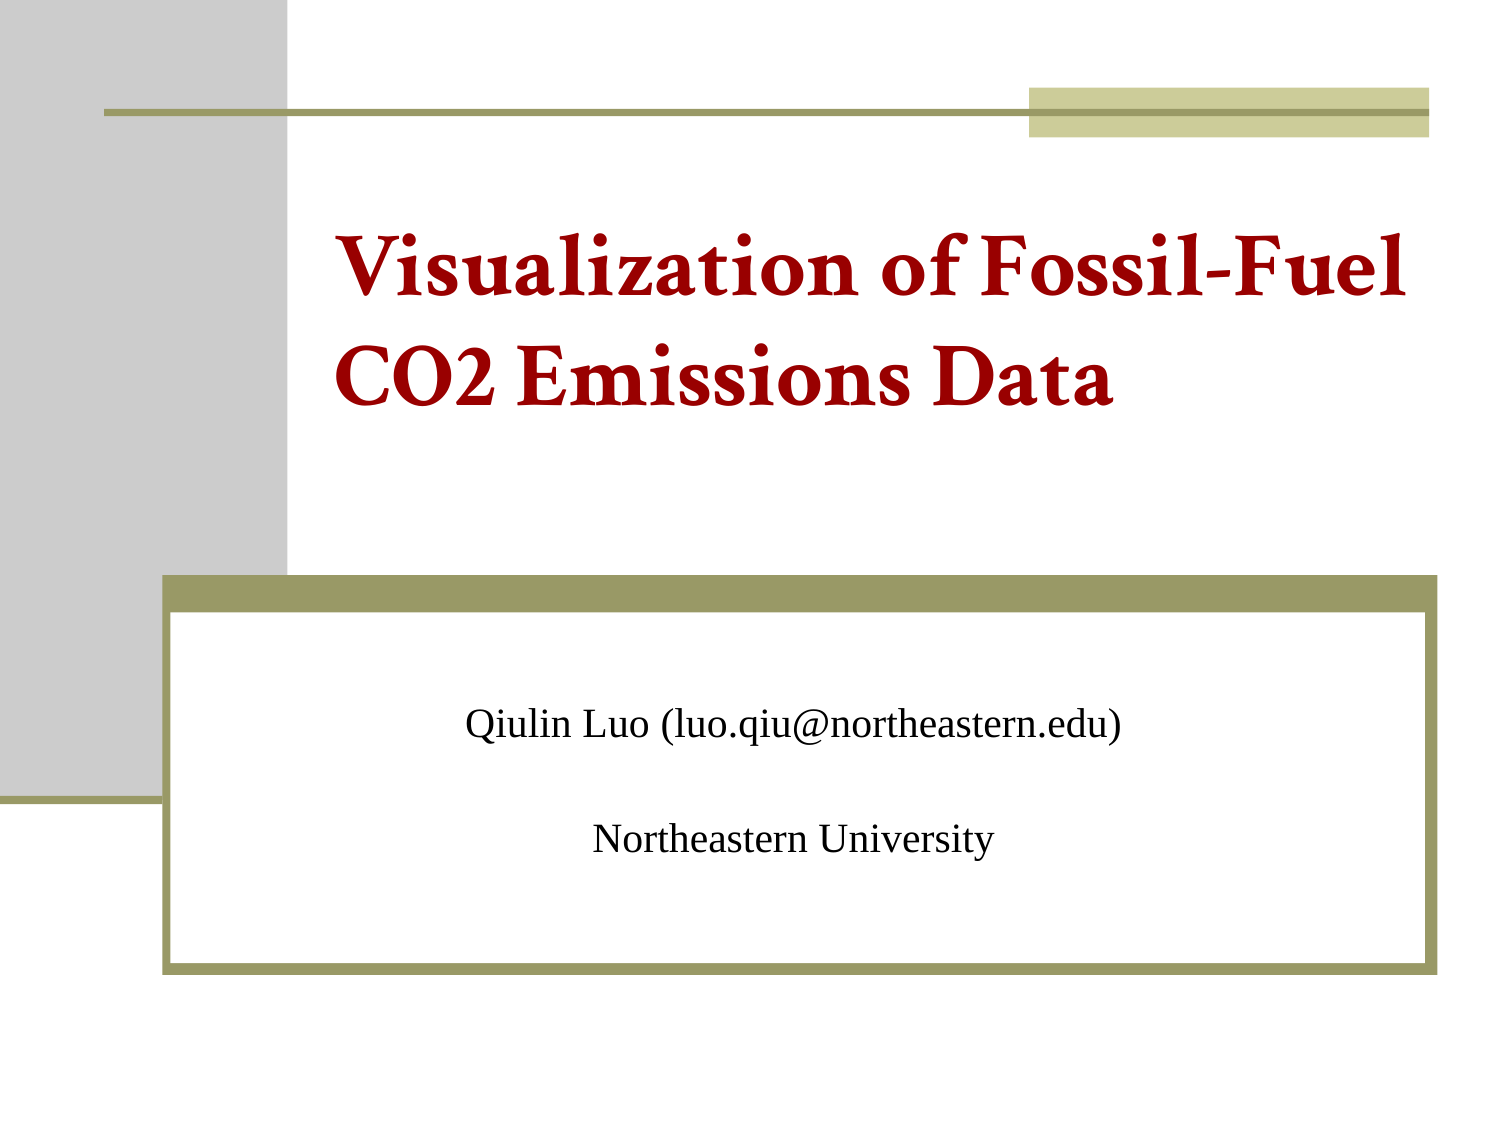

# Visualization of Fossil-Fuel CO2 Emissions Data
Qiulin Luo (luo.qiu@northeastern.edu)

Northeastern University